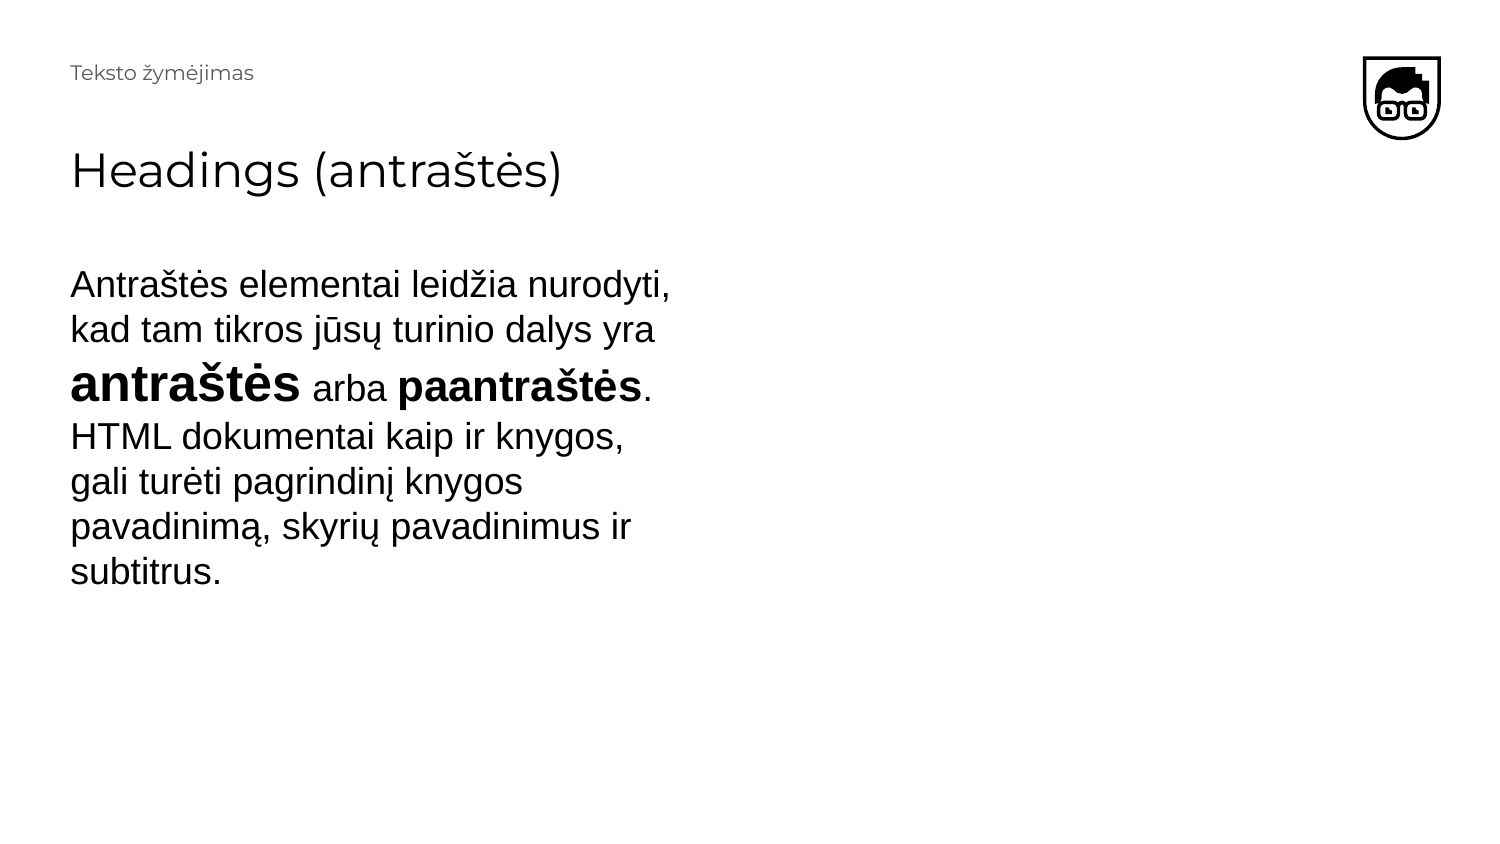

Teksto žymėjimas
# Headings (antraštės)
Antraštės elementai leidžia nurodyti, kad tam tikros jūsų turinio dalys yra antraštės arba paantraštės. HTML dokumentai kaip ir knygos, gali turėti pagrindinį knygos pavadinimą, skyrių pavadinimus ir subtitrus.